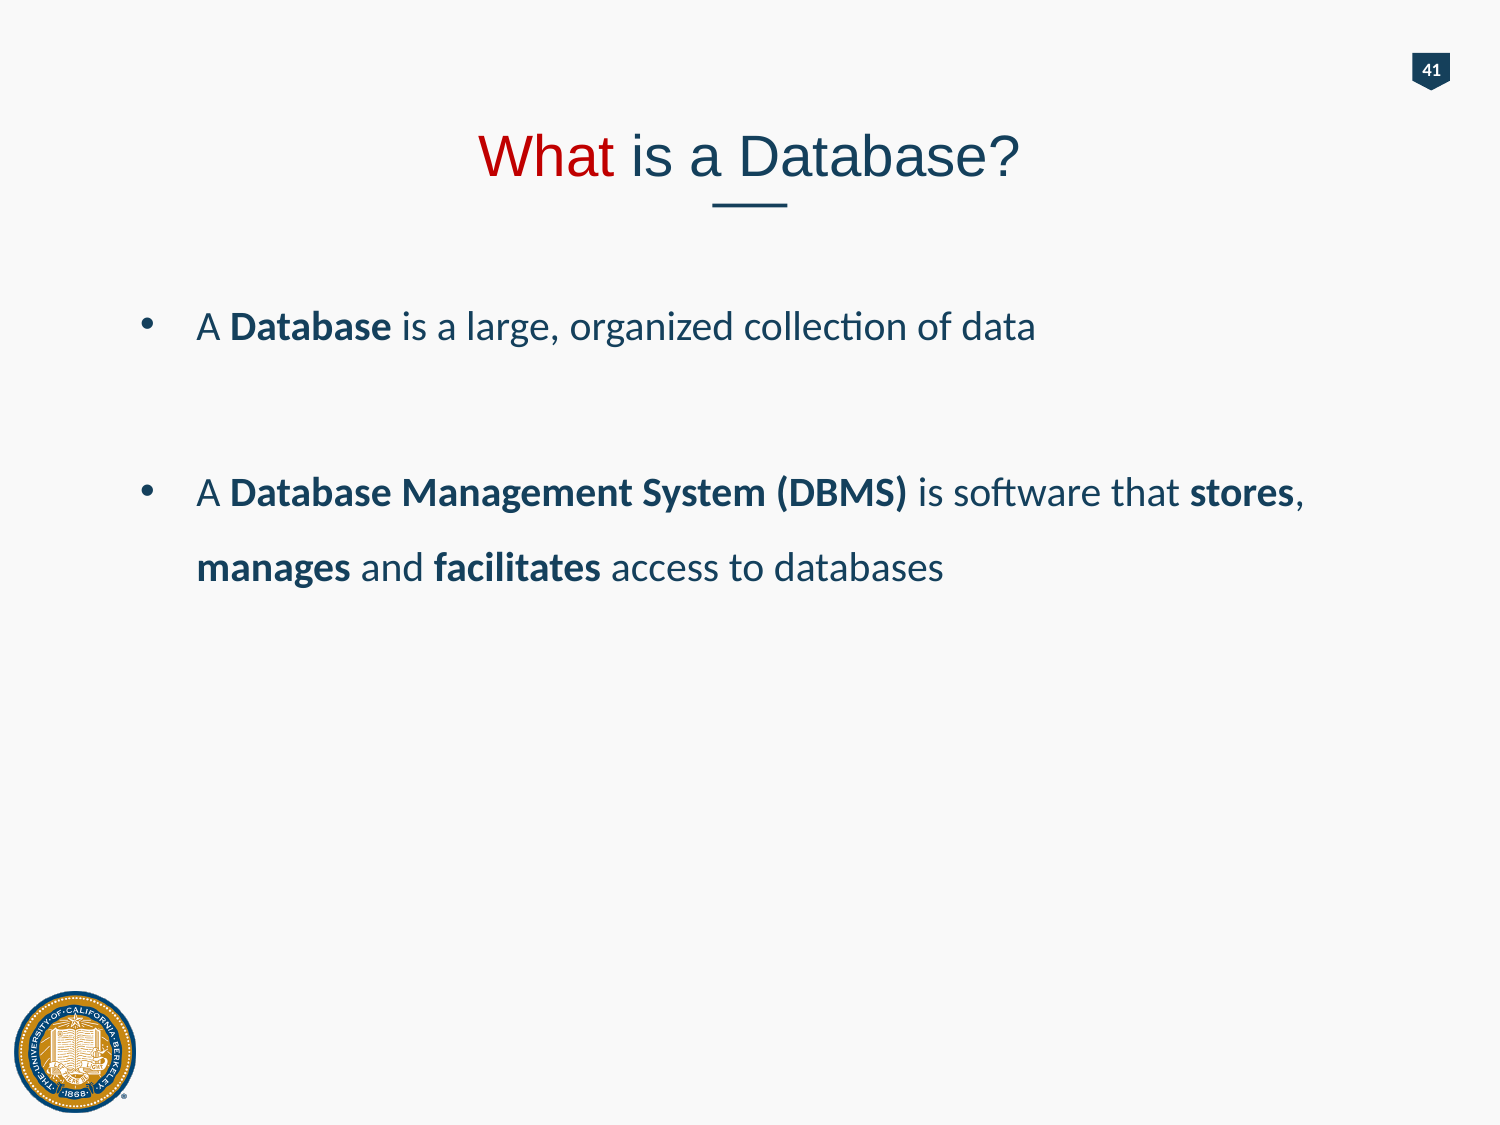

41

# What is a Database?

A Database is a large, organized collection of data

A Database Management System (DBMS) is software that stores, manages and facilitates access to databases